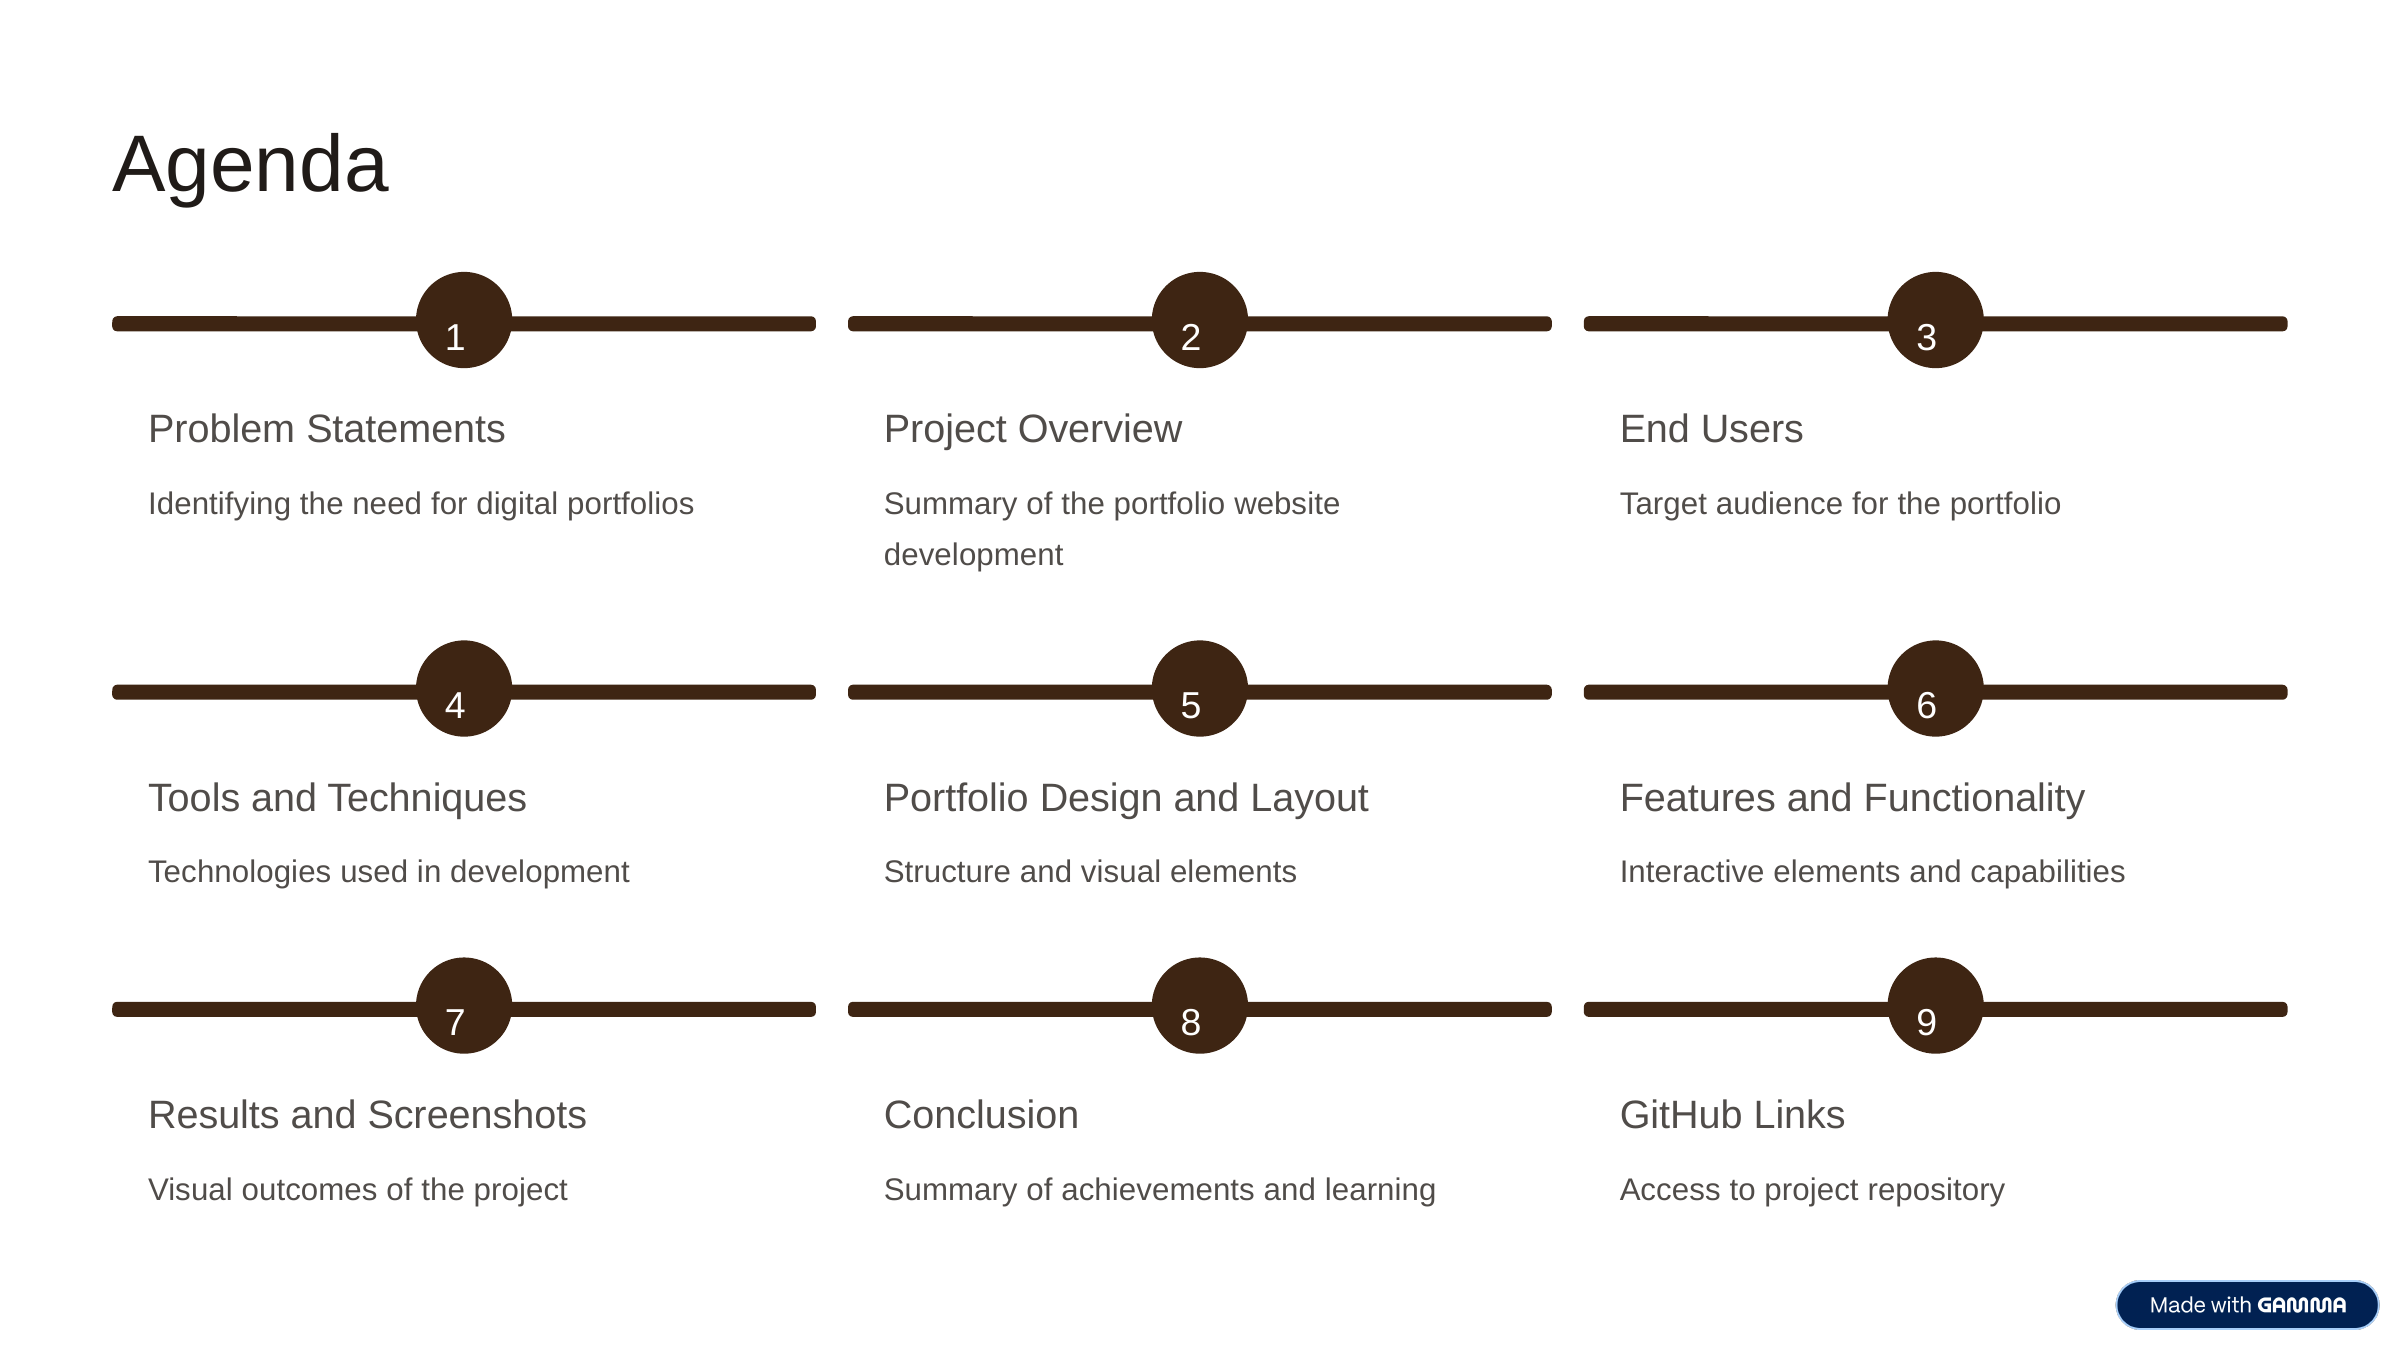

Agenda

1
2
3

Problem Statements
Project Overview
End Users
Identifying the need for digital portfolios
Summary of the portfolio website development
Target audience for the portfolio

4
5
6

Tools and Techniques
Portfolio Design and Layout
Features and Functionality
Technologies used in development
Structure and visual elements
Interactive elements and capabilities

7
8
9

Results and Screenshots
Conclusion
GitHub Links
Visual outcomes of the project
Summary of achievements and learning
Access to project repository